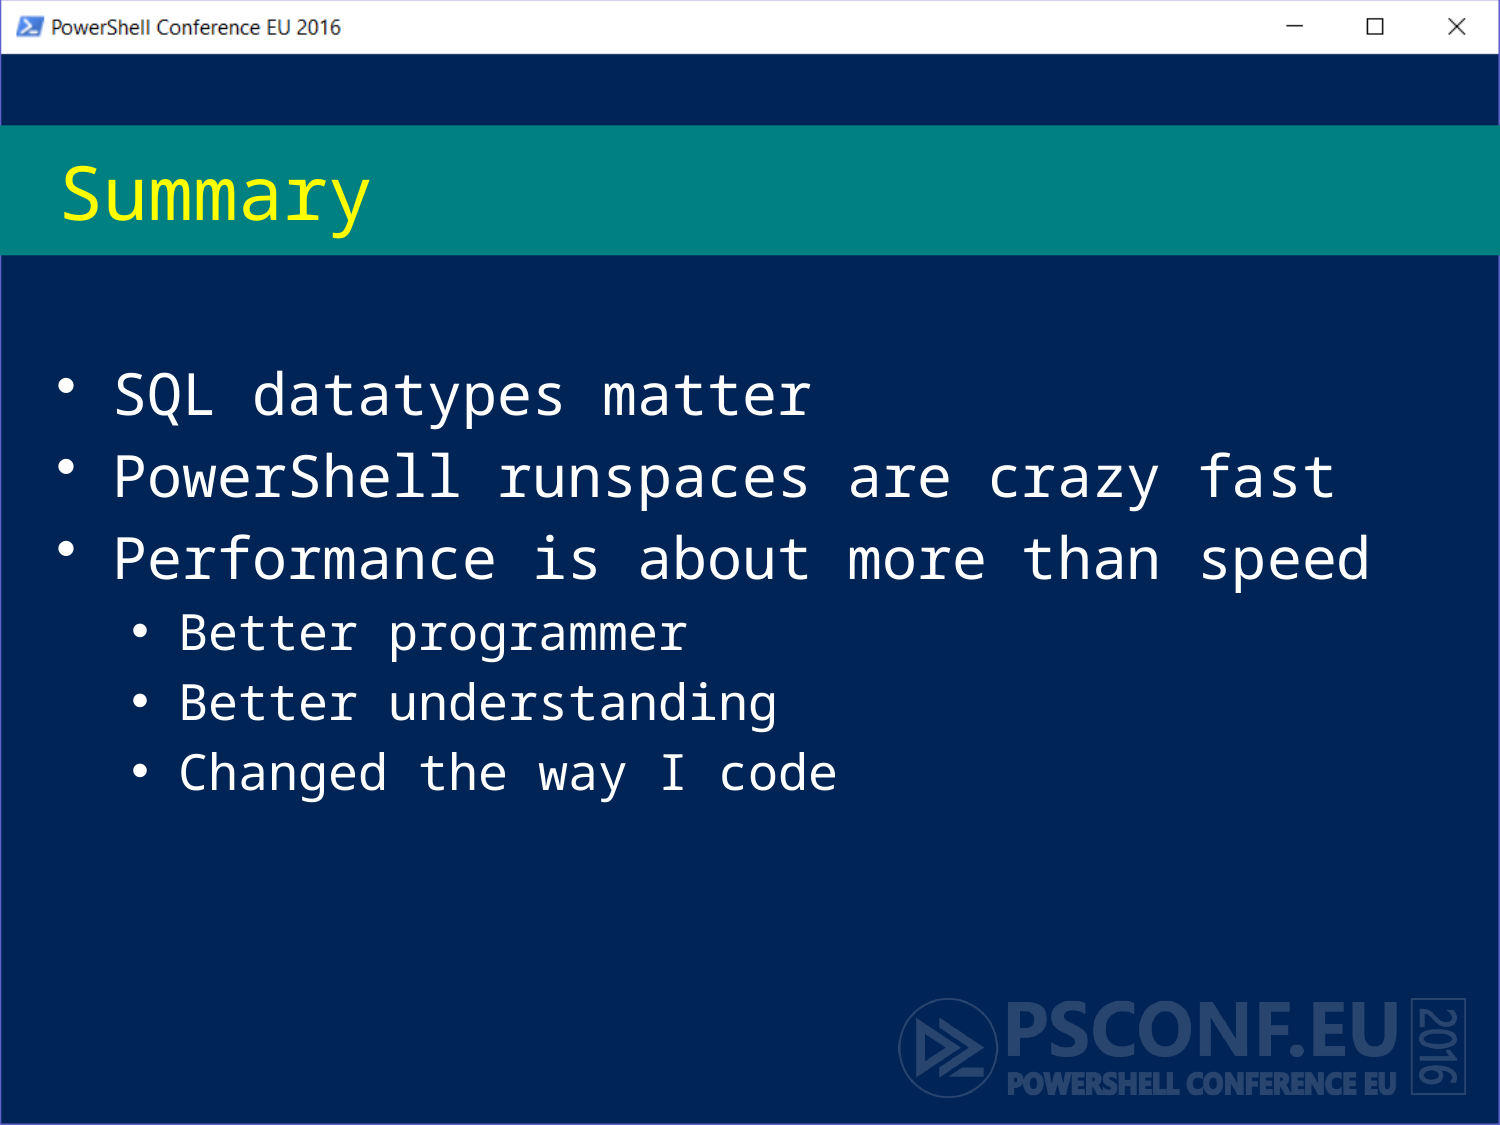

# Summary
SQL datatypes matter
PowerShell runspaces are crazy fast
Performance is about more than speed
Better programmer
Better understanding
Changed the way I code